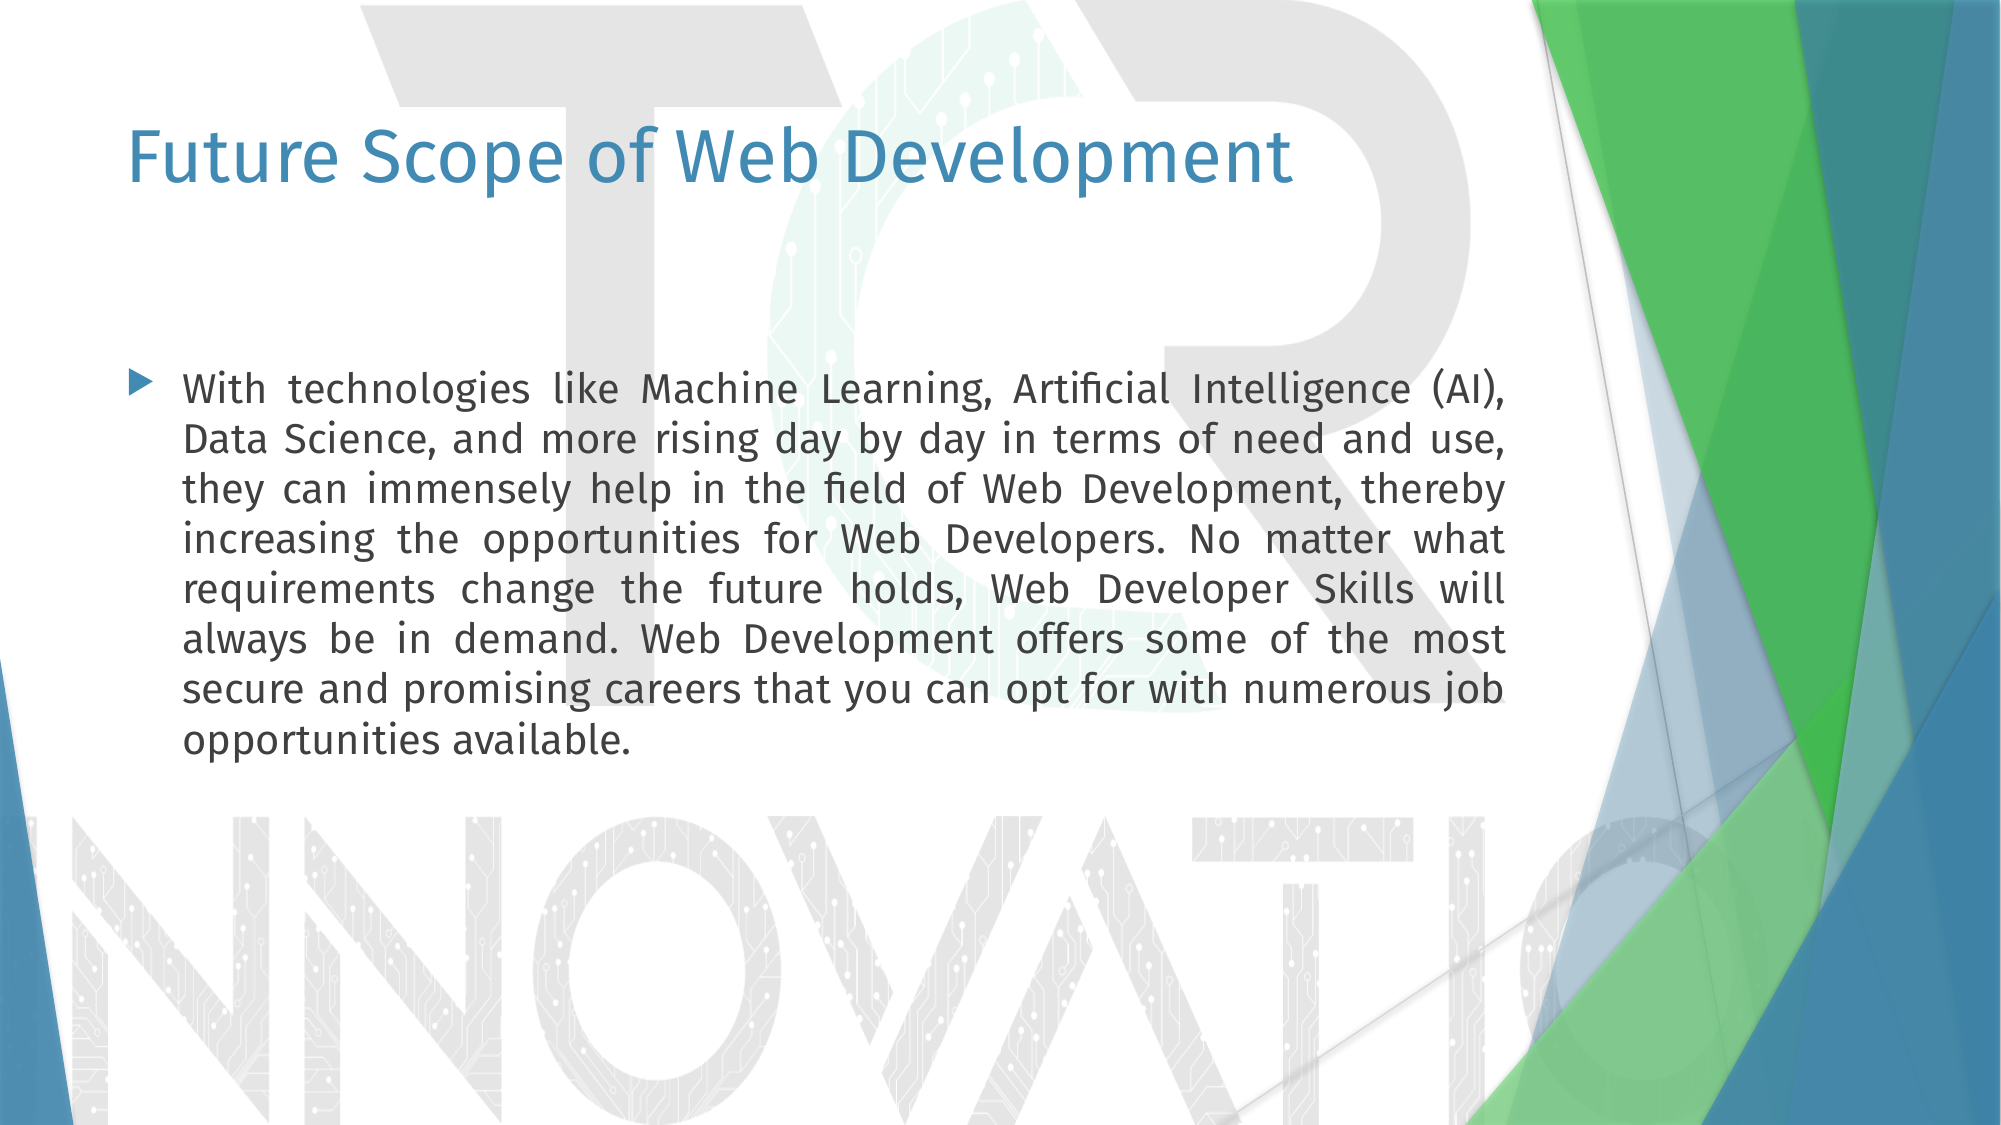

# Future Scope of Web Development
With technologies like Machine Learning, Artificial Intelligence (AI), Data Science, and more rising day by day in terms of need and use, they can immensely help in the field of Web Development, thereby increasing the opportunities for Web Developers. No matter what requirements change the future holds, Web Developer Skills will always be in demand. Web Development offers some of the most secure and promising careers that you can opt for with numerous job opportunities available.